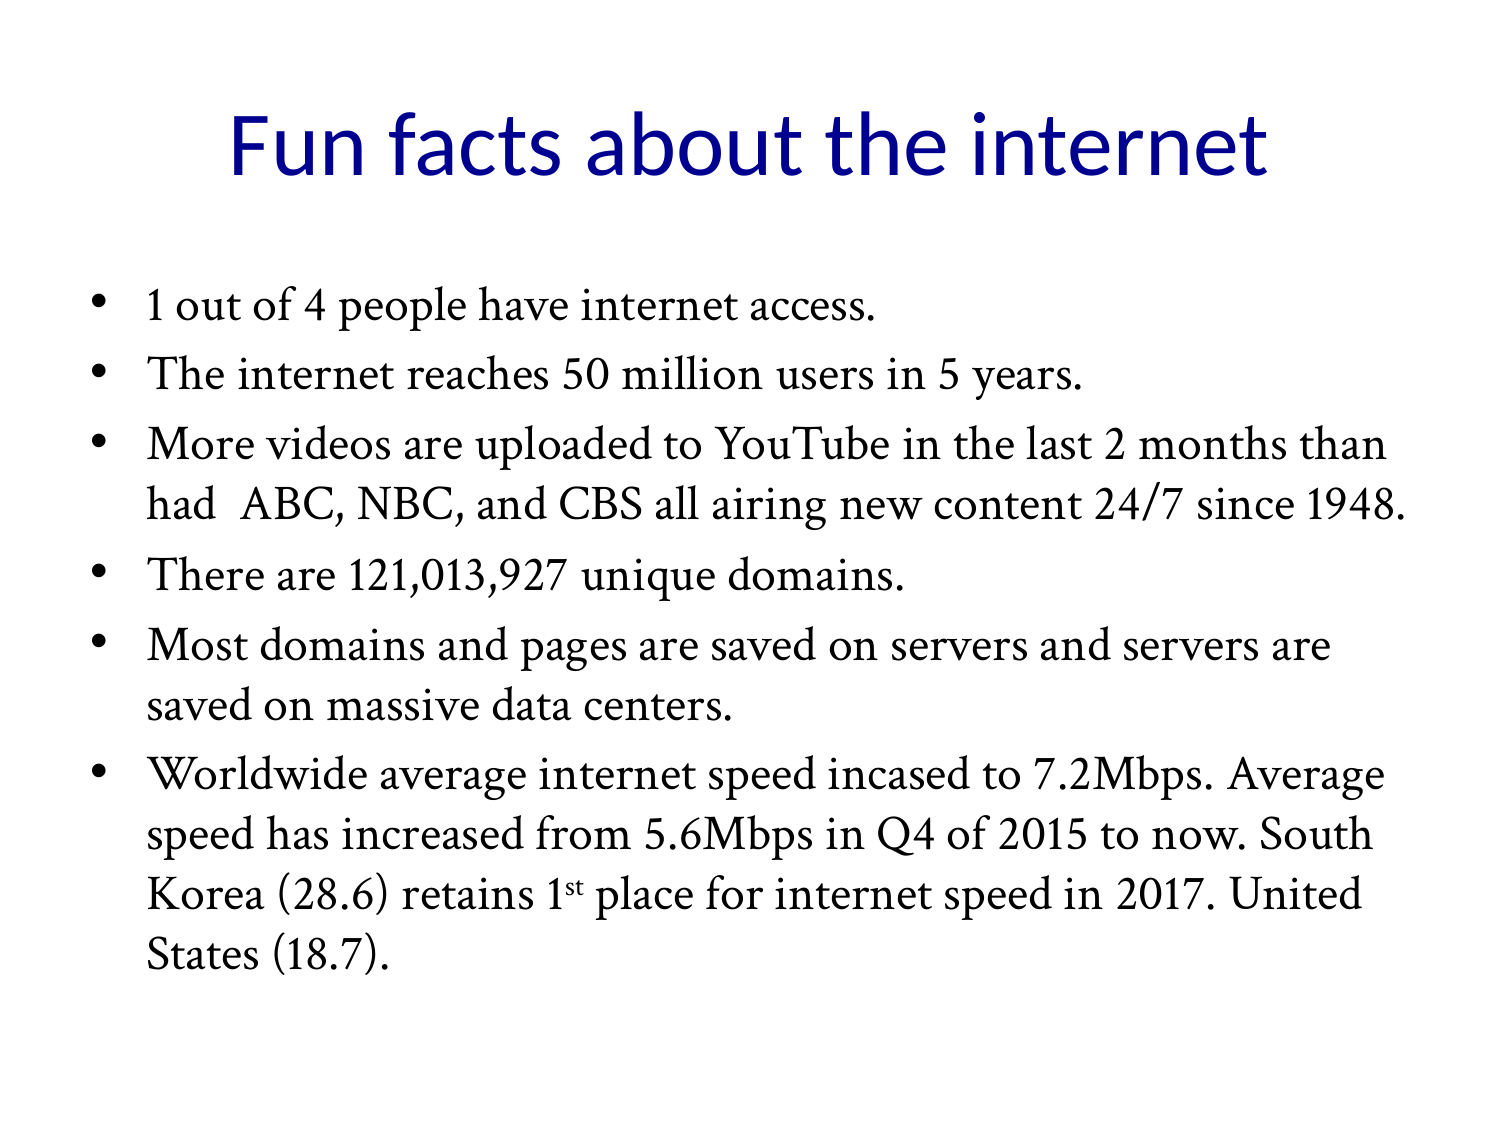

# Fun facts about the internet
1 out of 4 people have internet access.
The internet reaches 50 million users in 5 years.
More videos are uploaded to YouTube in the last 2 months than had  ABC, NBC, and CBS all airing new content 24/7 since 1948.
There are 121,013,927 unique domains.
Most domains and pages are saved on servers and servers are saved on massive data centers.
Worldwide average internet speed incased to 7.2Mbps. Average speed has increased from 5.6Mbps in Q4 of 2015 to now. South Korea (28.6) retains 1st place for internet speed in 2017. United States (18.7).